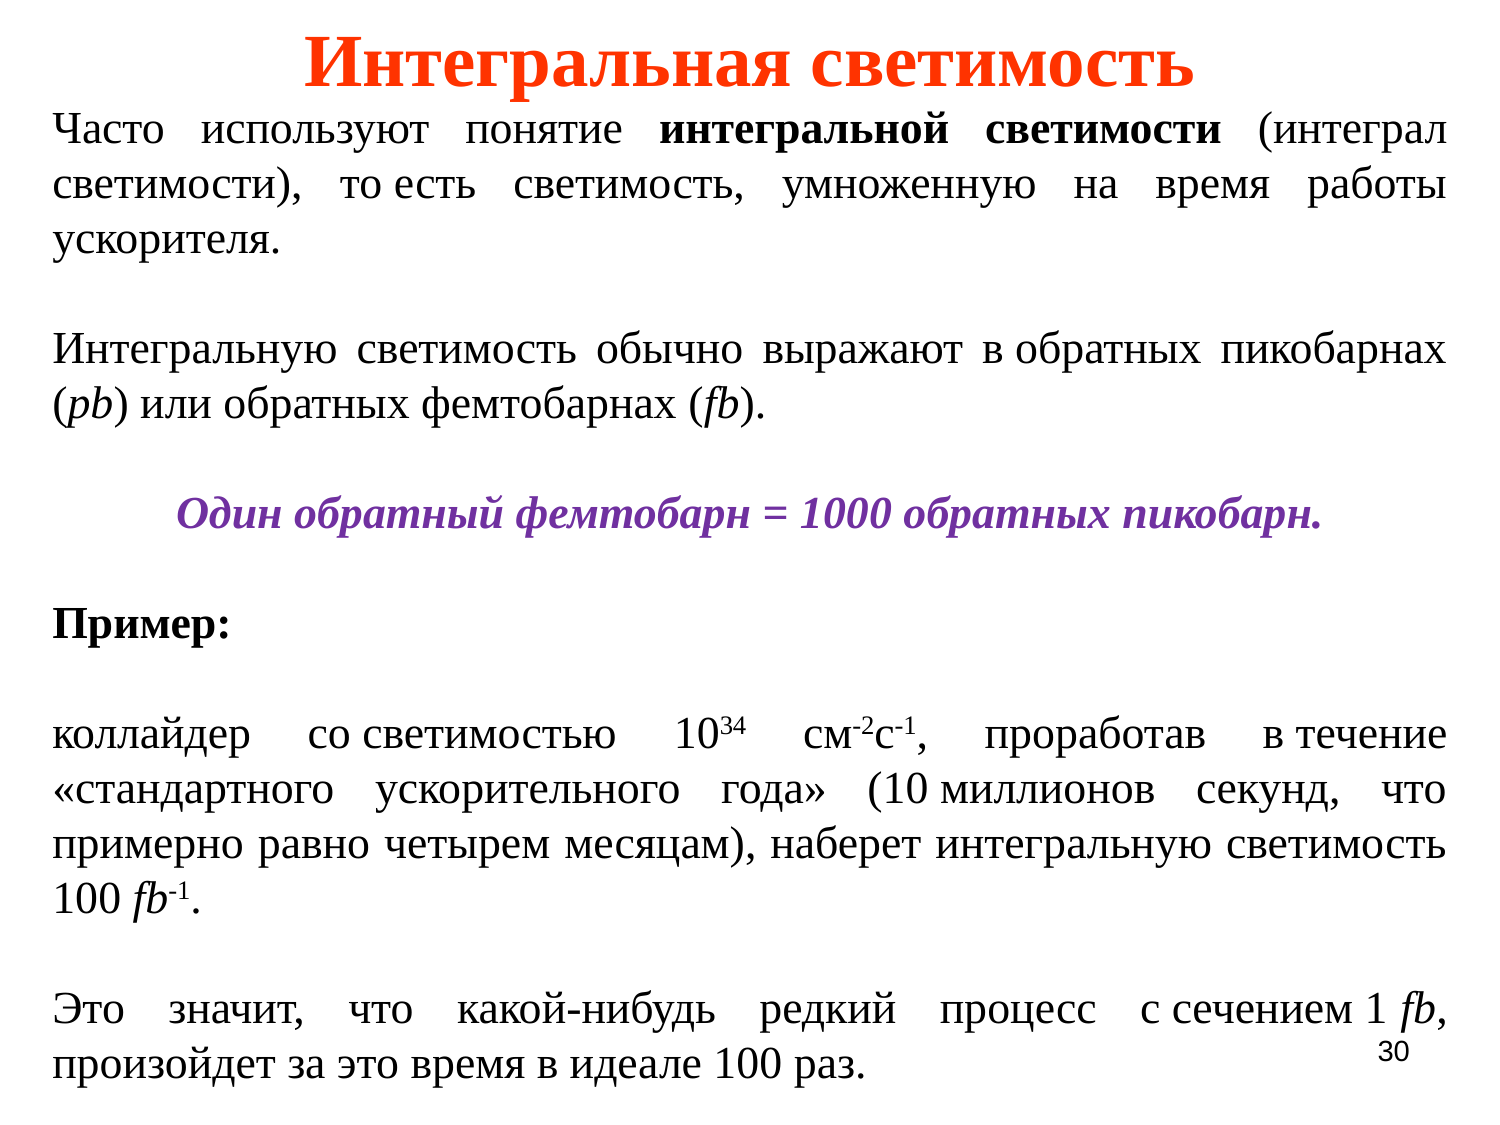

# Интегральная светимость
Часто используют понятие интегральной светимости (интеграл светимости), то есть светимость, умноженную на время работы ускорителя.

Интегральную светимость обычно выражают в обратных пикобарнах (pb) или обратных фемтобарнах (fb).

Один обратный фемтобарн = 1000 обратных пикобарн.

Пример:

коллайдер со светимостью 1034 см-2с-1, проработав в течение «стандартного ускорительного года» (10 миллионов секунд, что примерно равно четырем месяцам), наберет интегральную светимость 100 fb-1.

Это значит, что какой-нибудь редкий процесс с сечением 1 fb, произойдет за это время в идеале 100 раз.
30